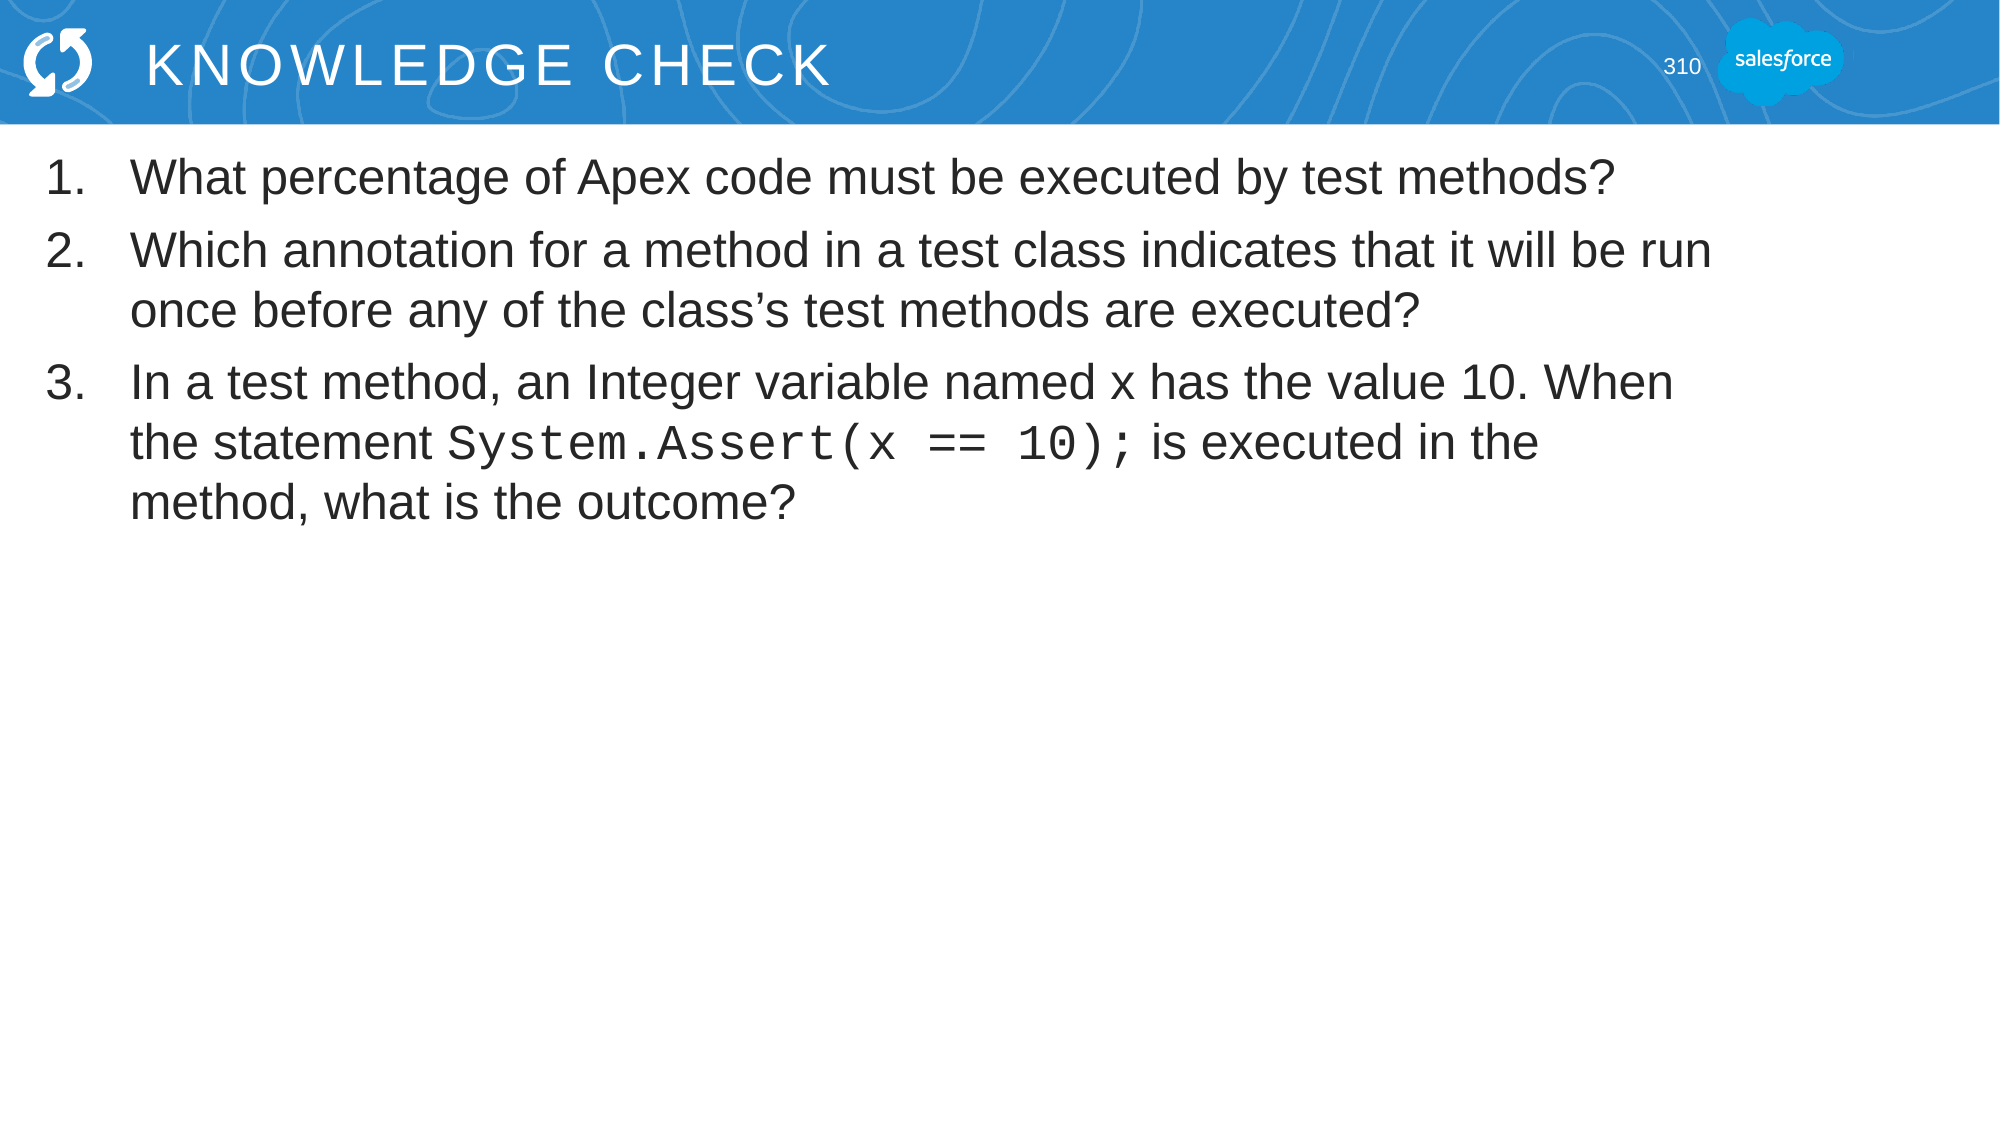

# Knowledge Check
310
What percentage of Apex code must be executed by test methods?
Which annotation for a method in a test class indicates that it will be run once before any of the class’s test methods are executed?
In a test method, an Integer variable named x has the value 10. When the statement System.Assert(x == 10); is executed in the method, what is the outcome?